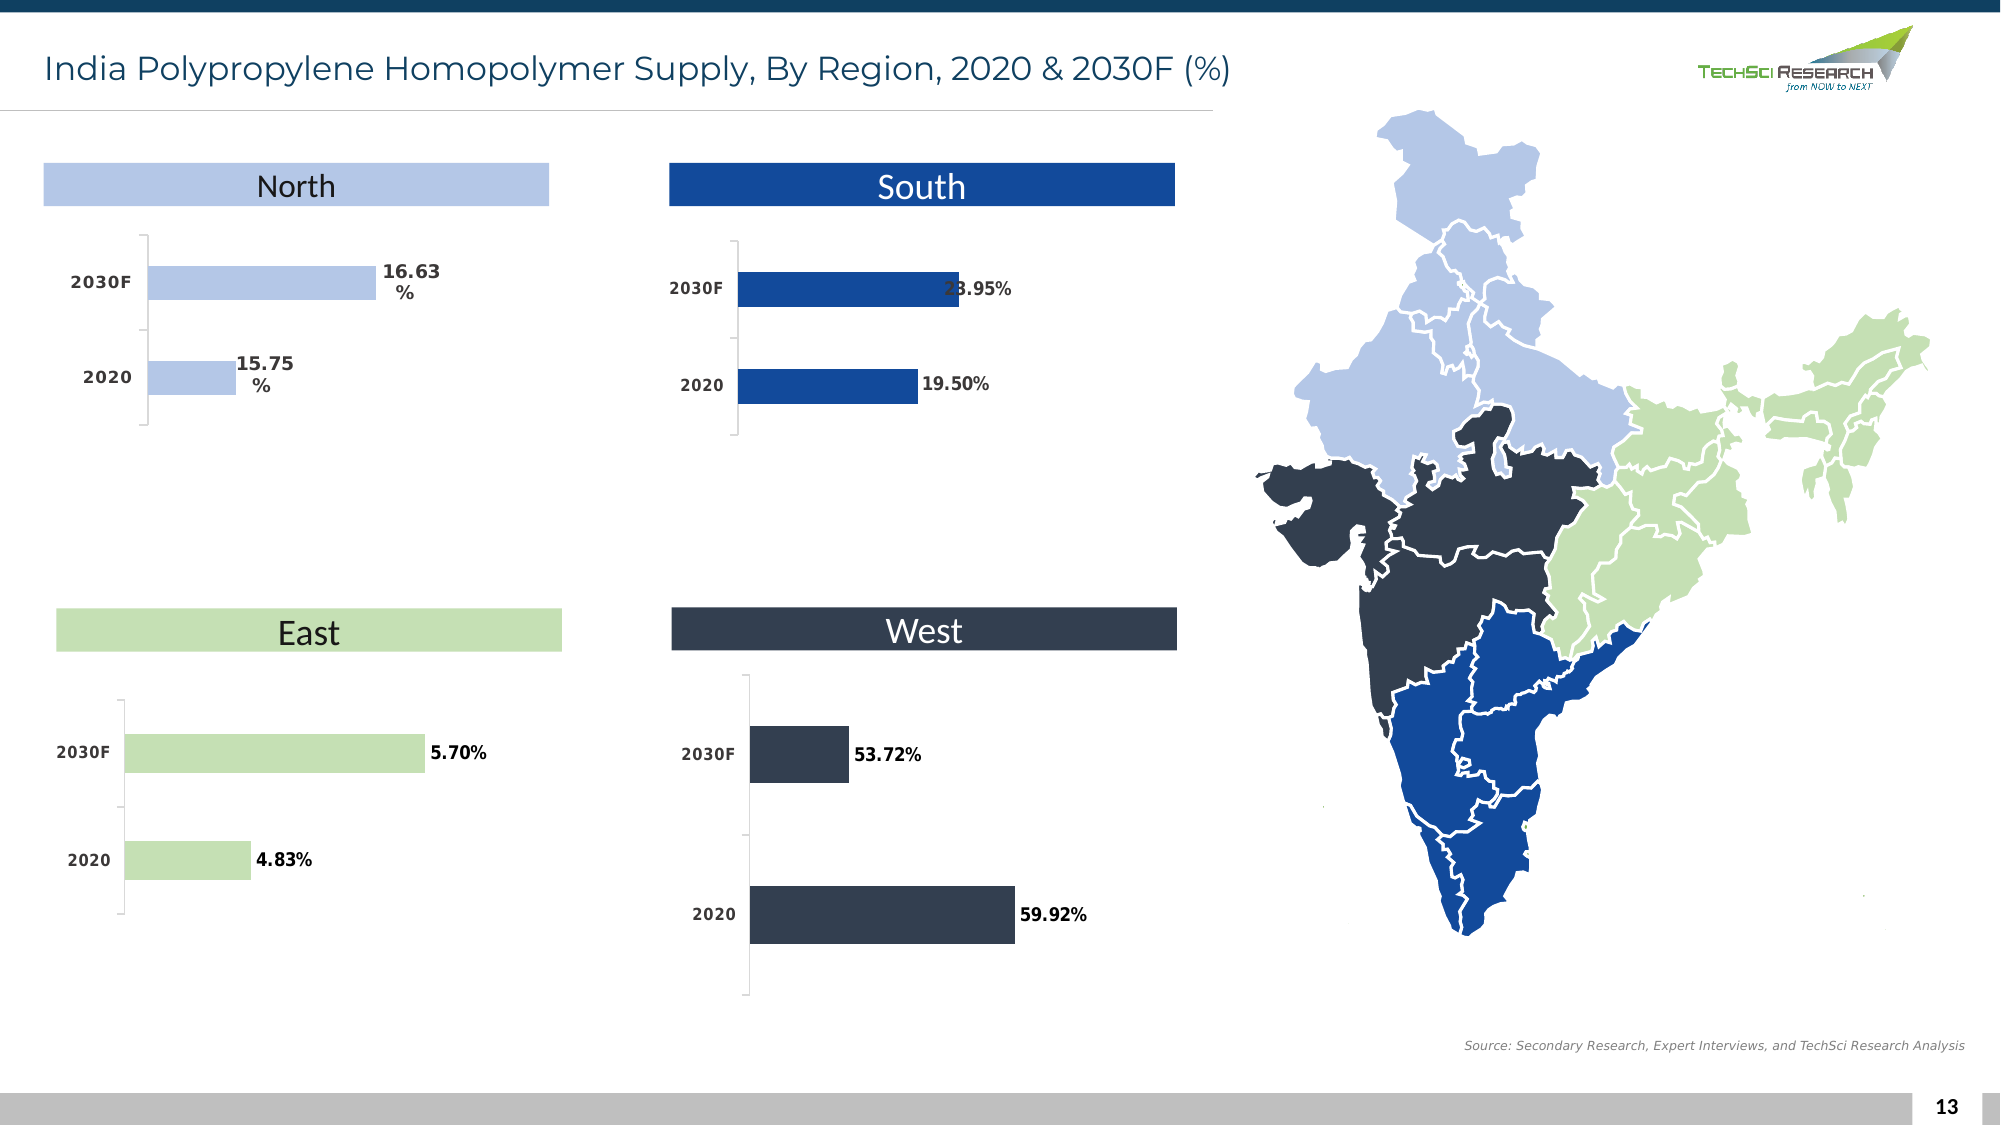

India Polypropylene Homopolymer Supply, By Region, 2020 & 2030F (%)

North

South

### Chart

| Category | Column3 |
|---|---|
| 2020 | 0.195 |
| 2030F | 0.2395 |

### Chart

| Category | Column3 |
|---|---|
| 2020 | 0.1575 |
| 2030F | 0.1663 |
West
East

### Chart

| Category | Column3 |
|---|---|
| 2020 | 0.5992 |
| 2030F | 0.5372 |

### Chart

| Category | Column3 |
|---|---|
| 2020 | 0.04831862213893079 |
| 2030F | 0.05704999999999982 |
Source: Secondary Research, Expert Interviews, and TechSci Research Analysis